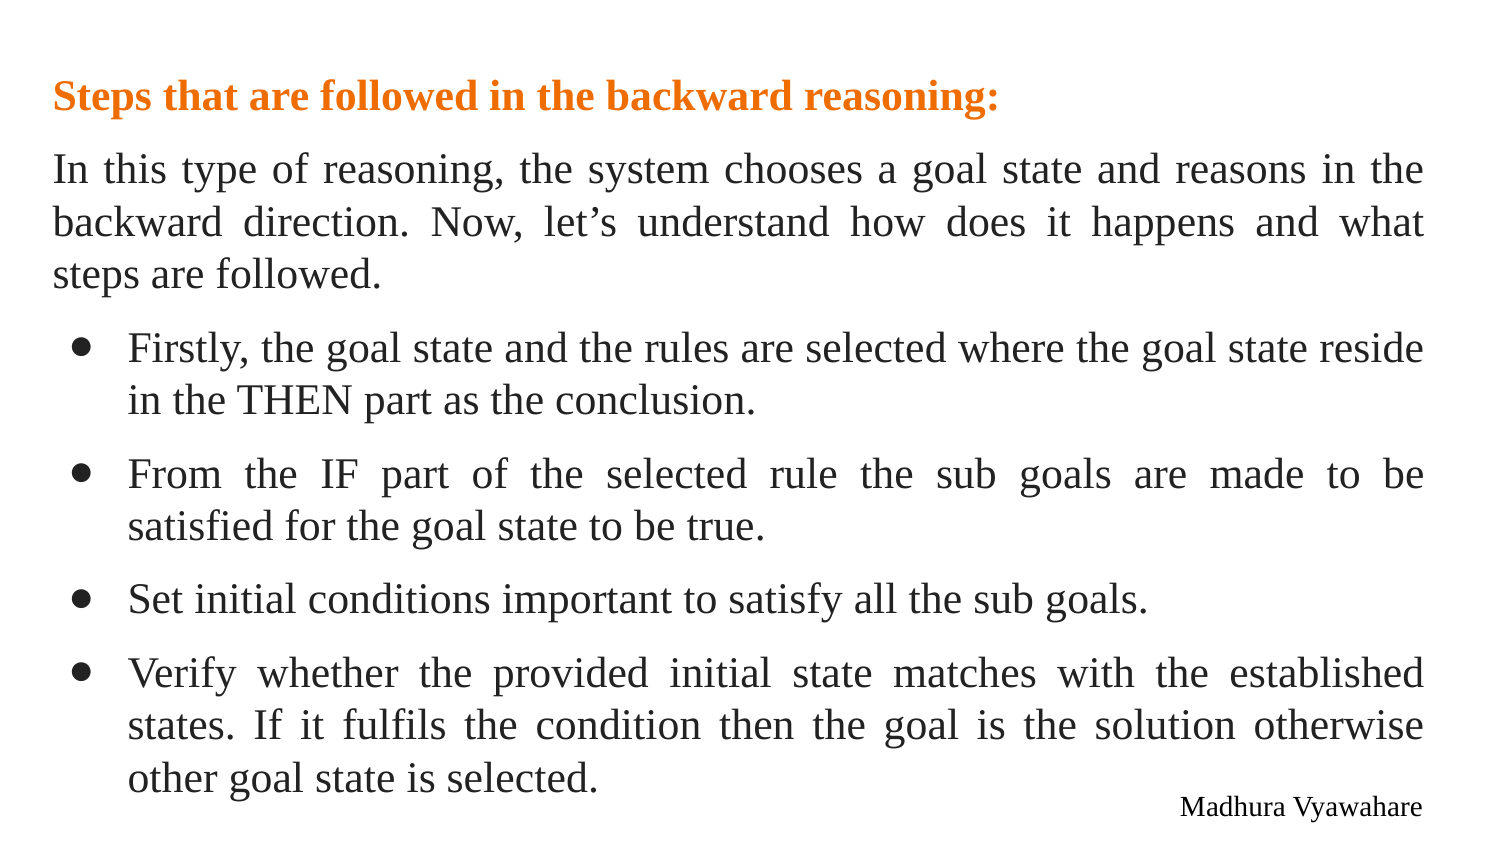

Steps that are followed in the backward reasoning:
In this type of reasoning, the system chooses a goal state and reasons in the backward direction. Now, let’s understand how does it happens and what steps are followed.
Firstly, the goal state and the rules are selected where the goal state reside in the THEN part as the conclusion.
From the IF part of the selected rule the sub goals are made to be satisfied for the goal state to be true.
Set initial conditions important to satisfy all the sub goals.
Verify whether the provided initial state matches with the established states. If it fulfils the condition then the goal is the solution otherwise other goal state is selected.